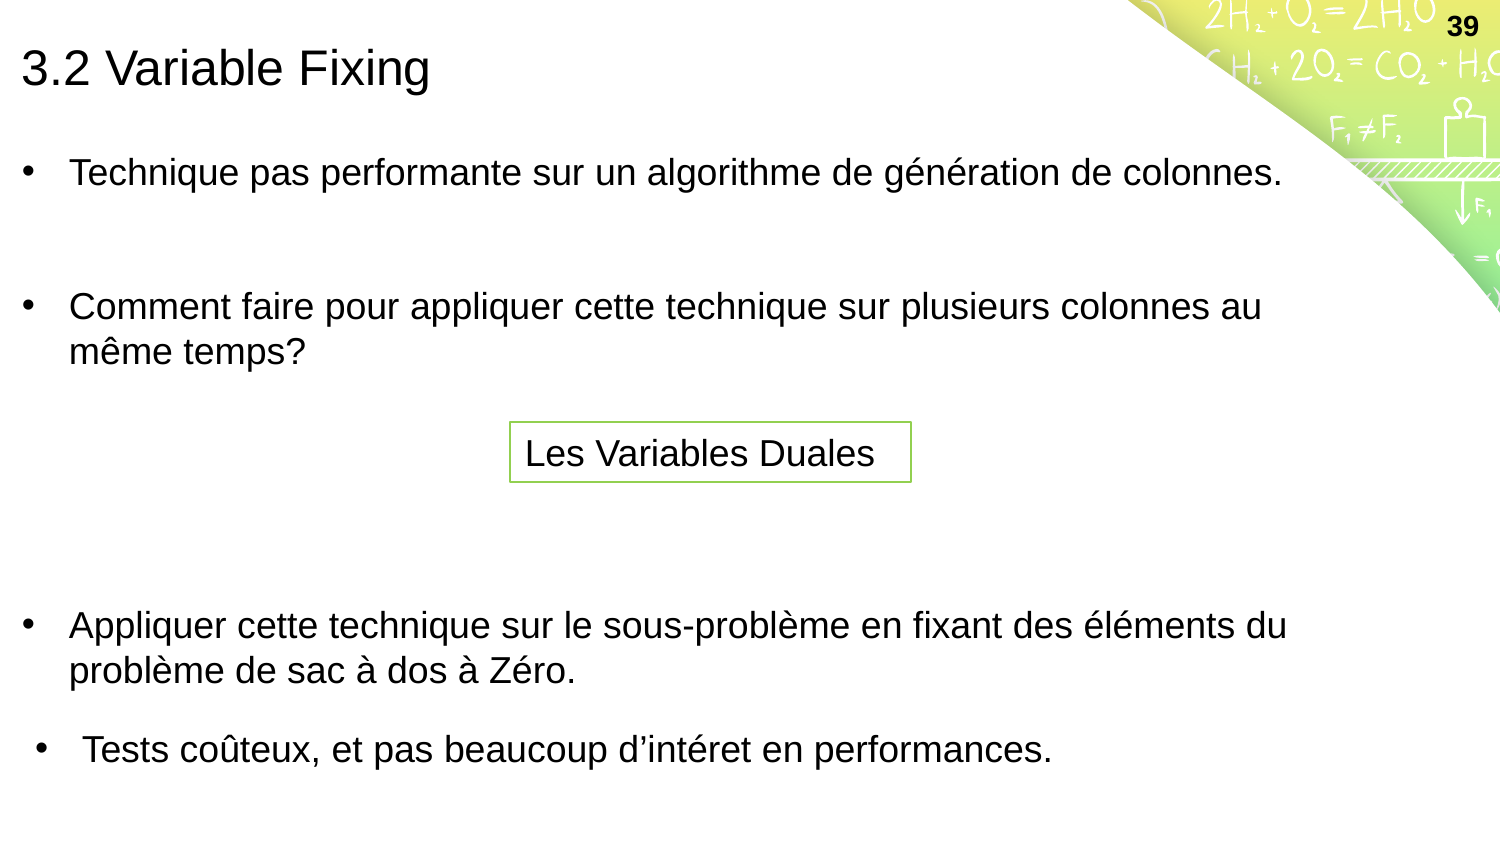

39
3.2 Variable Fixing
Technique pas performante sur un algorithme de génération de colonnes.
Comment faire pour appliquer cette technique sur plusieurs colonnes au même temps?
Les Variables Duales
Appliquer cette technique sur le sous-problème en fixant des éléments du problème de sac à dos à Zéro.
Tests coûteux, et pas beaucoup d’intéret en performances.